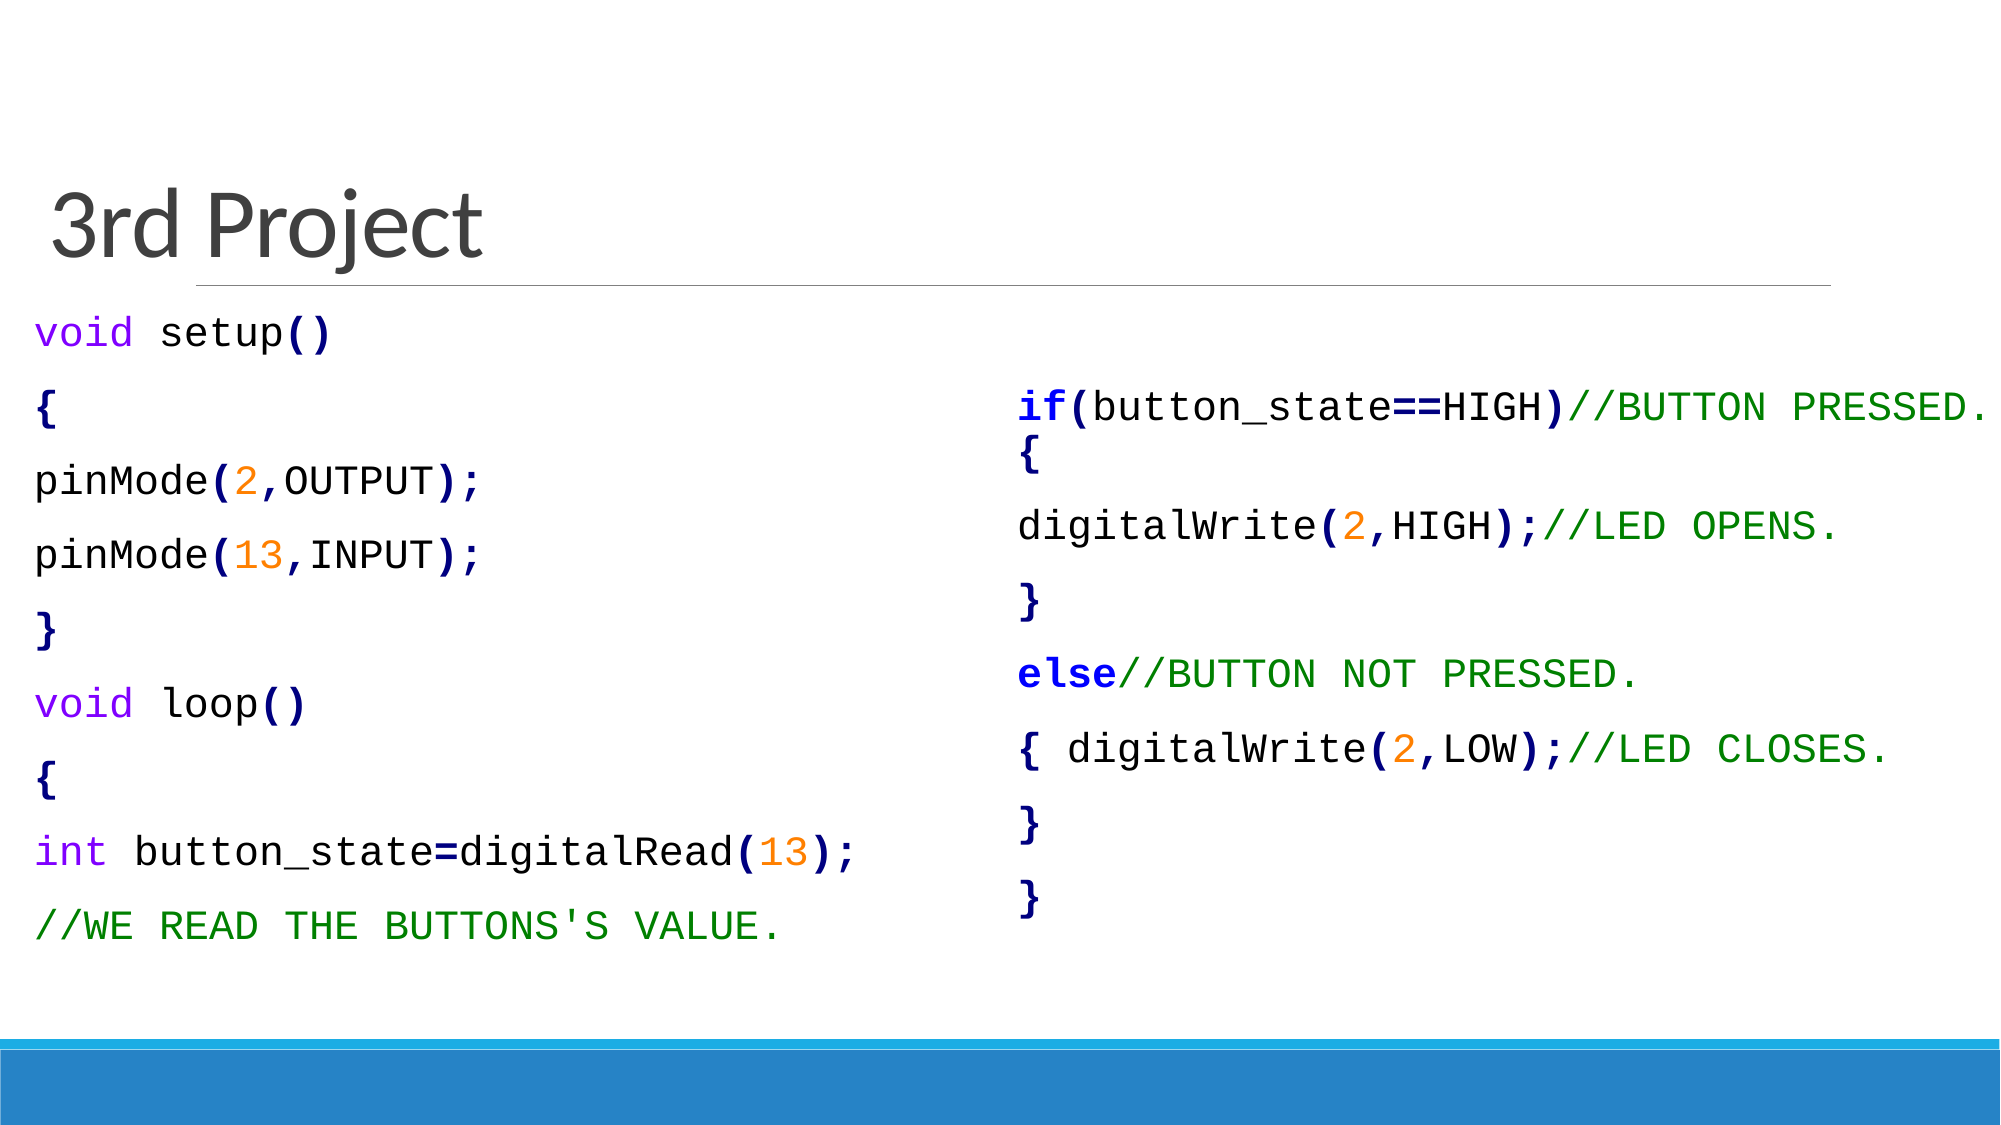

# 3rd Project
void setup()
{
pinMode(2,OUTPUT);
pinMode(13,INPUT);
}
void loop()
{
int button_state=digitalRead(13);
//WE READ THE BUTTONS'S VALUE.

if(button_state==HIGH)//BUTTON PRESSED. {
digitalWrite(2,HIGH);//LED OPENS.
}
else//BUTTON NOT PRESSED.
{ digitalWrite(2,LOW);//LED CLOSES.
}
}